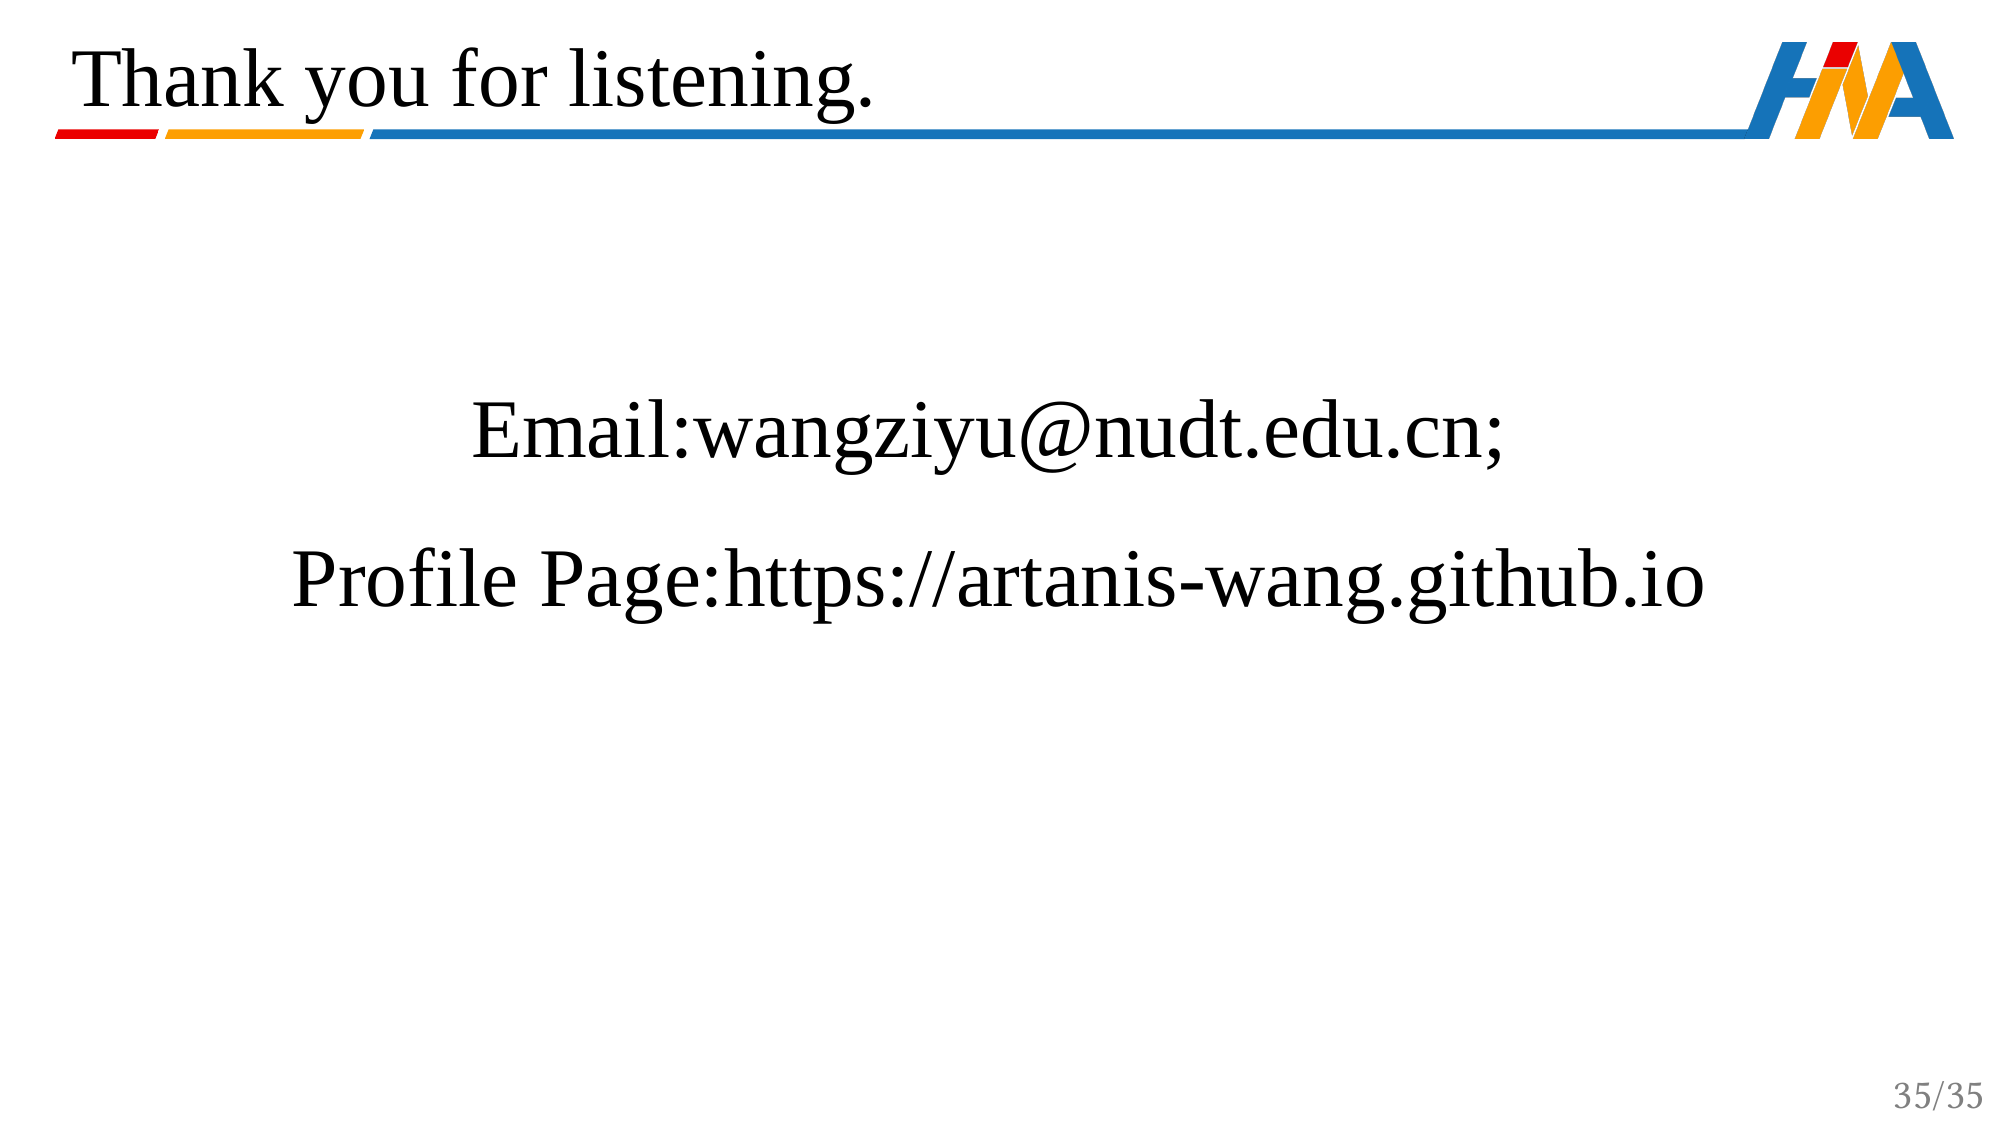

Thank you for listening.

Email:wangziyu@nudt.edu.cn;
Profile Page:https://artanis-wang.github.io